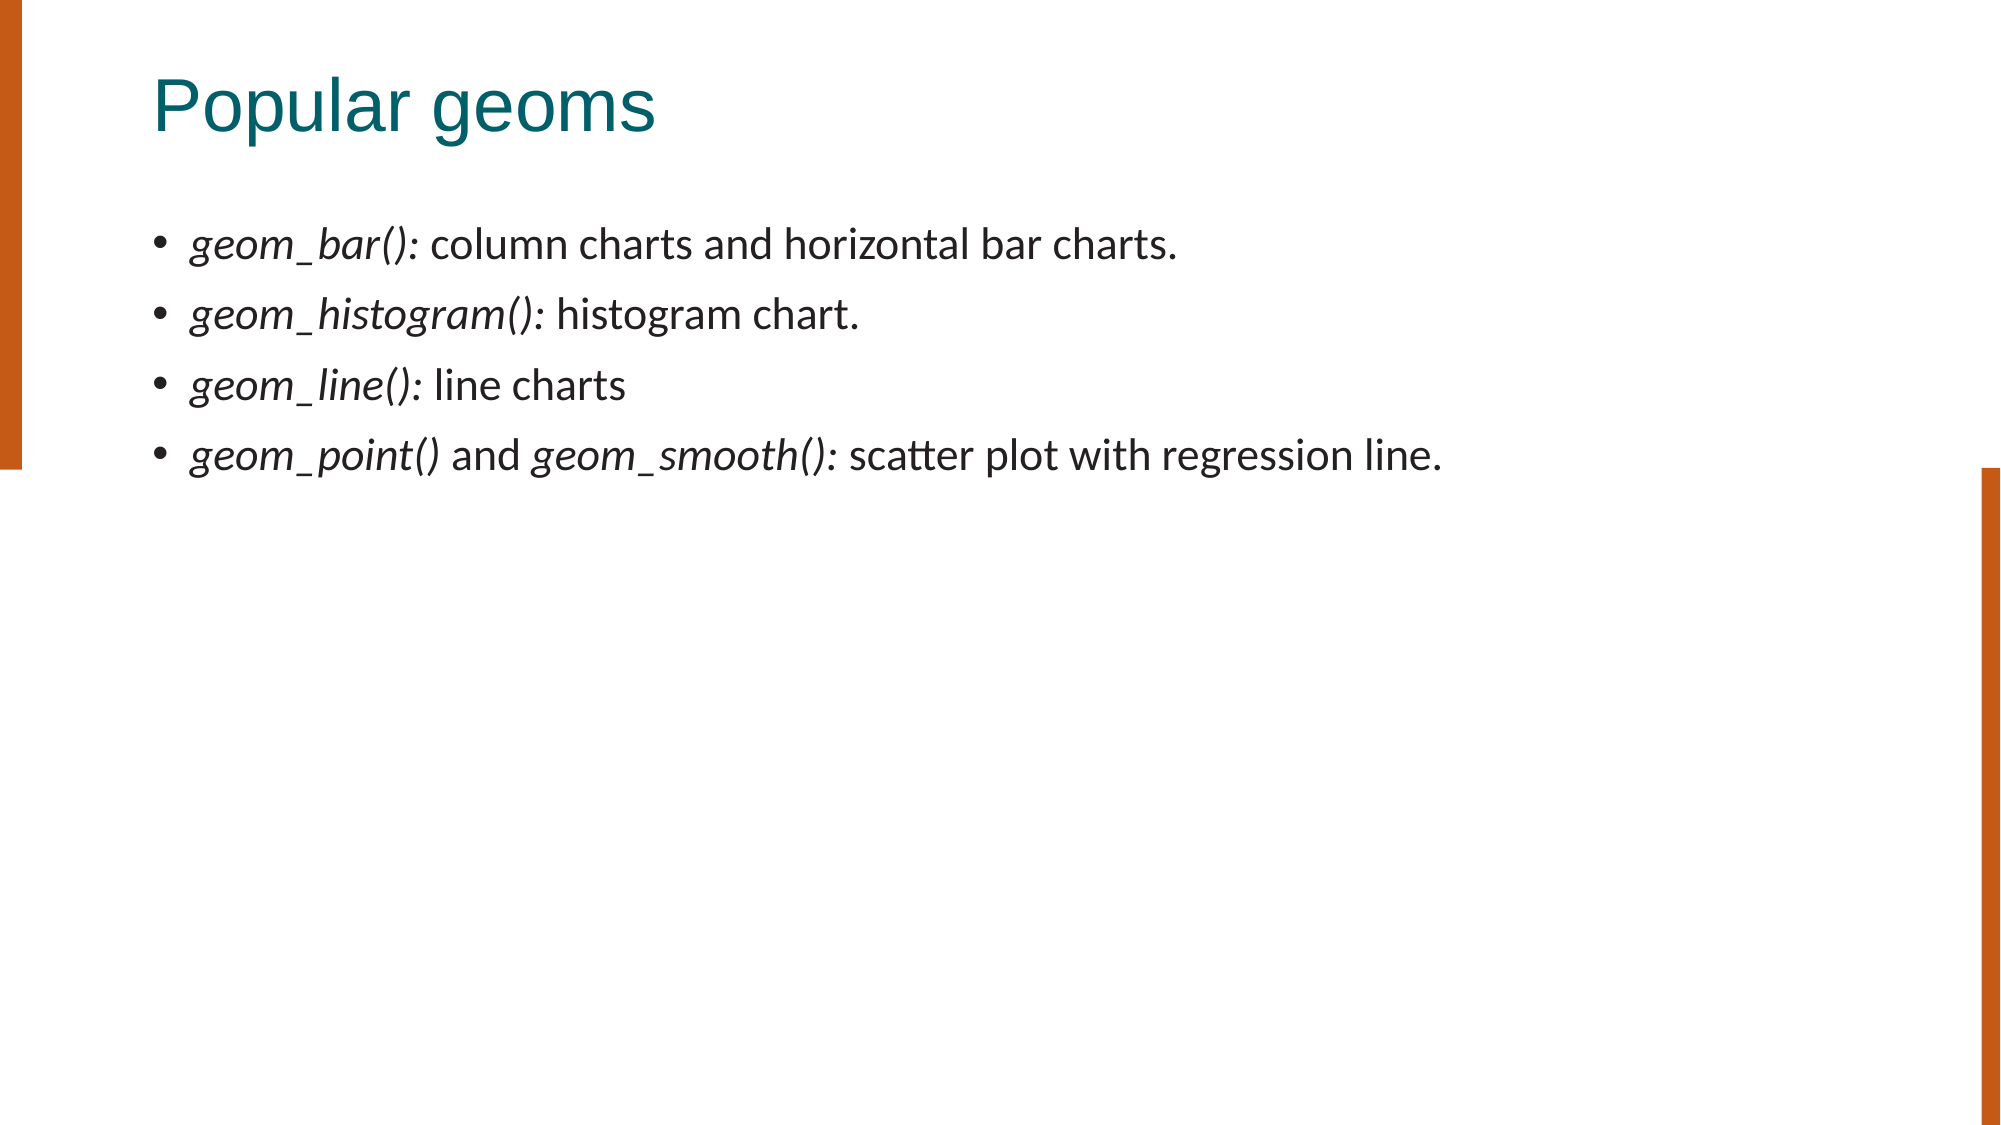

# Popular geoms
geom_bar(): column charts and horizontal bar charts.
geom_histogram(): histogram chart.
geom_line(): line charts
geom_point() and geom_smooth(): scatter plot with regression line.